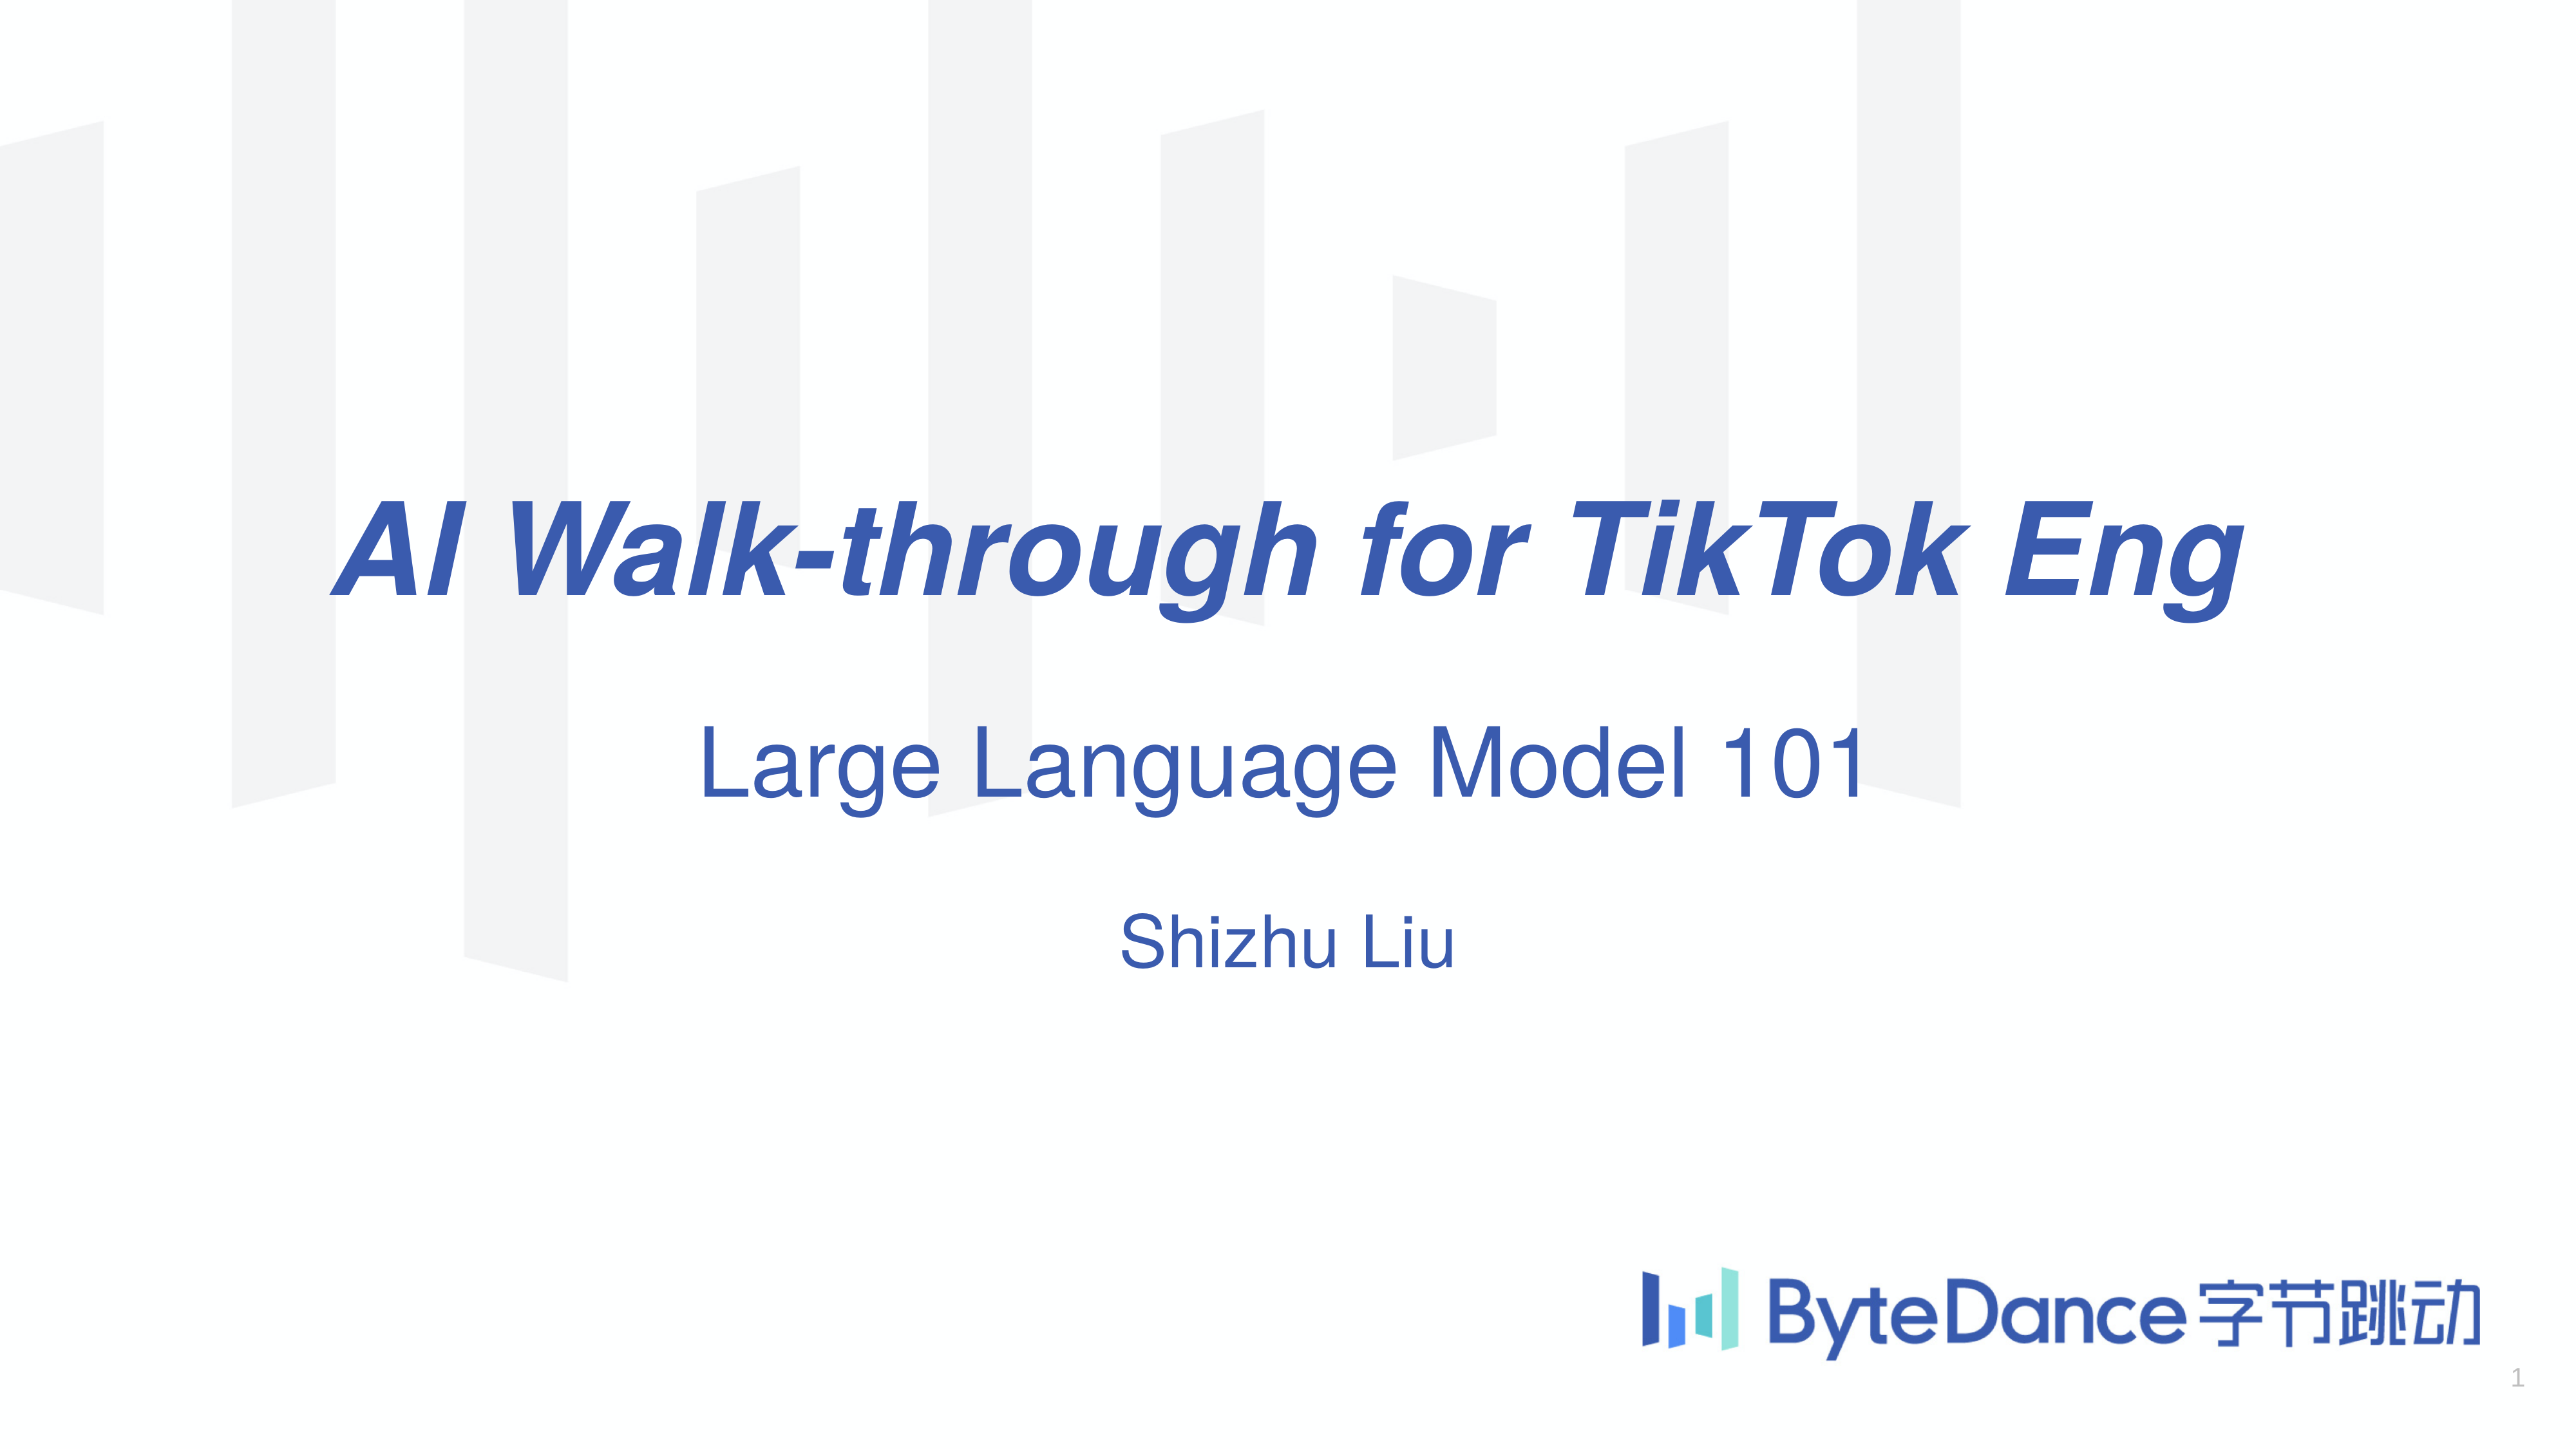

AI Walk-through for TikTok Eng
Large Language Model 101
Shizhu Liu
1